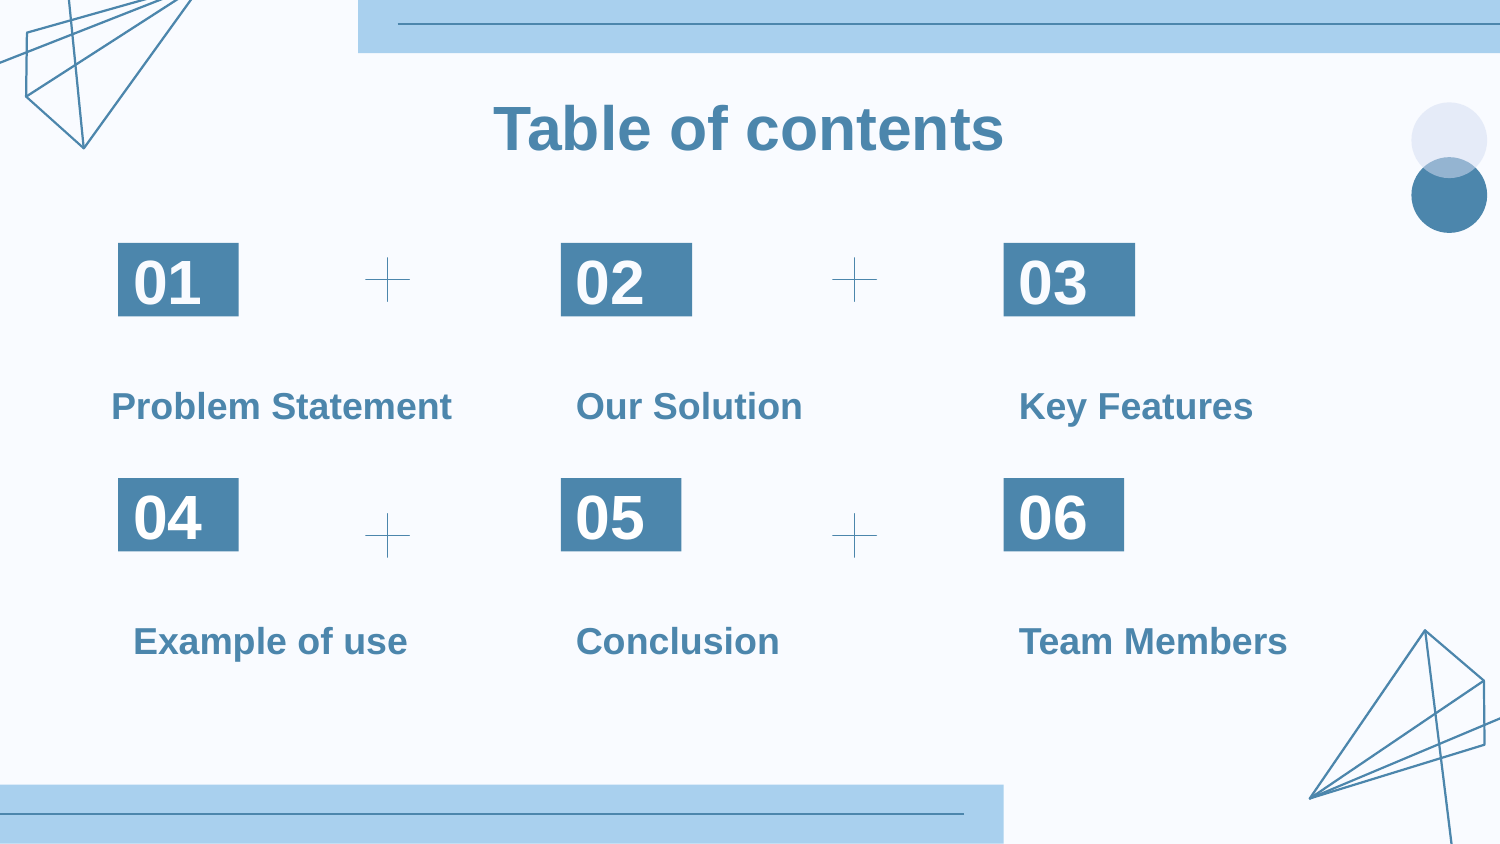

# Table of contents
01
02
03

Problem Statement
Our Solution
Key Features
04
05
06
Example of use
Conclusion
Team Members